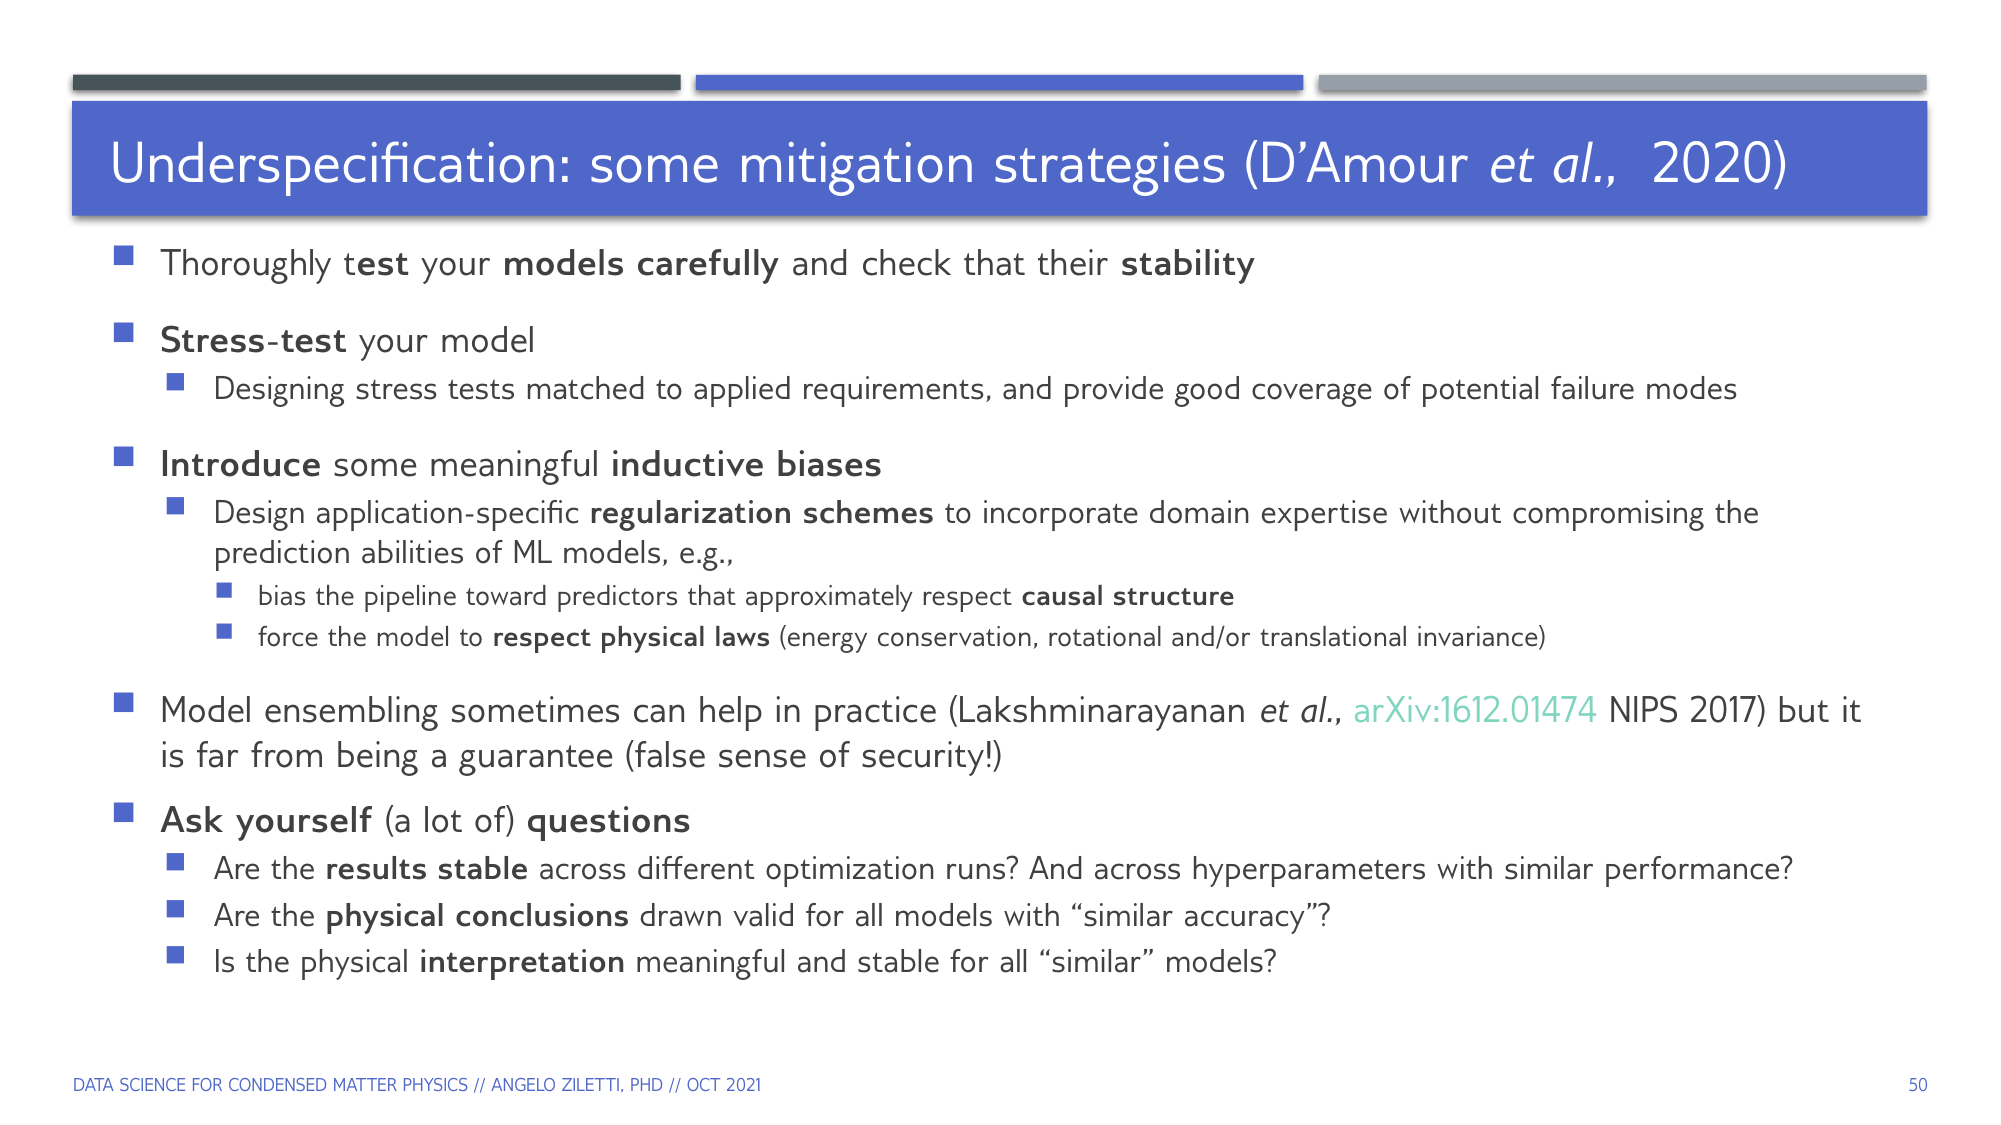

# Underspecification: some mitigation strategies (D’Amour et al.,  2020)
Thoroughly test your models carefully and check that their stability
Stress-test your model
Designing stress tests matched to applied requirements, and provide good coverage of potential failure modes
Introduce some meaningful inductive biases
Design application-specific regularization schemes to incorporate domain expertise without compromising the prediction abilities of ML models, e.g.,
bias the pipeline toward predictors that approximately respect causal structure
force the model to respect physical laws (energy conservation, rotational and/or translational invariance)
Model ensembling sometimes can help in practice (Lakshminarayanan et al., arXiv:1612.01474 NIPS 2017) but it is far from being a guarantee (false sense of security!)
Ask yourself (a lot of) questions
Are the results stable across different optimization runs? And across hyperparameters with similar performance?
Are the physical conclusions drawn valid for all models with “similar accuracy”?
Is the physical interpretation meaningful and stable for all “similar” models?

Data Science for Condensed Matter Physics // Angelo Ziletti, PhD // Oct 2021
50